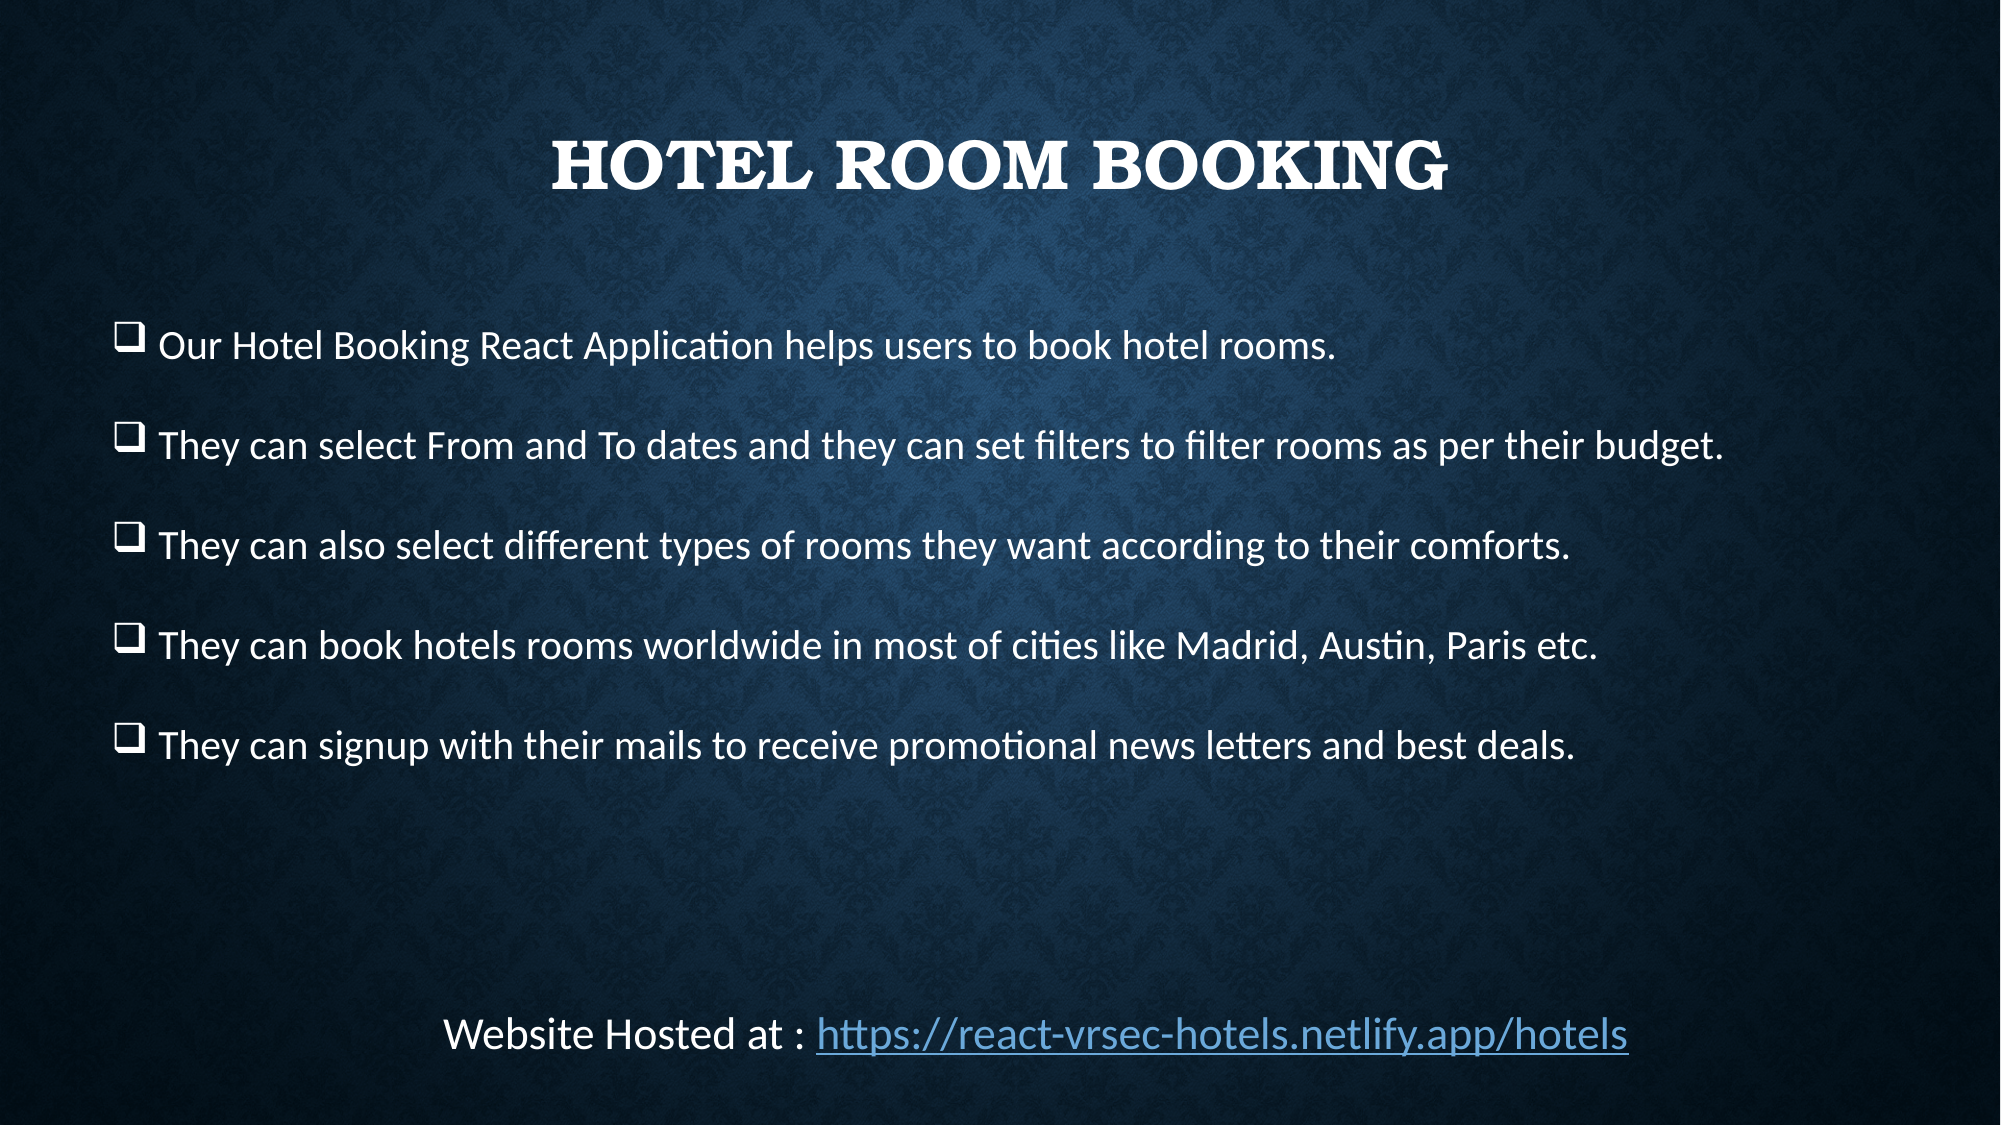

# HOTEL ROOM BOOKING
Our Hotel Booking React Application helps users to book hotel rooms.

They can select From and To dates and they can set filters to filter rooms as per their budget.

They can also select different types of rooms they want according to their comforts.

They can book hotels rooms worldwide in most of cities like Madrid, Austin, Paris etc.

They can signup with their mails to receive promotional news letters and best deals.
Website Hosted at : https://react-vrsec-hotels.netlify.app/hotels